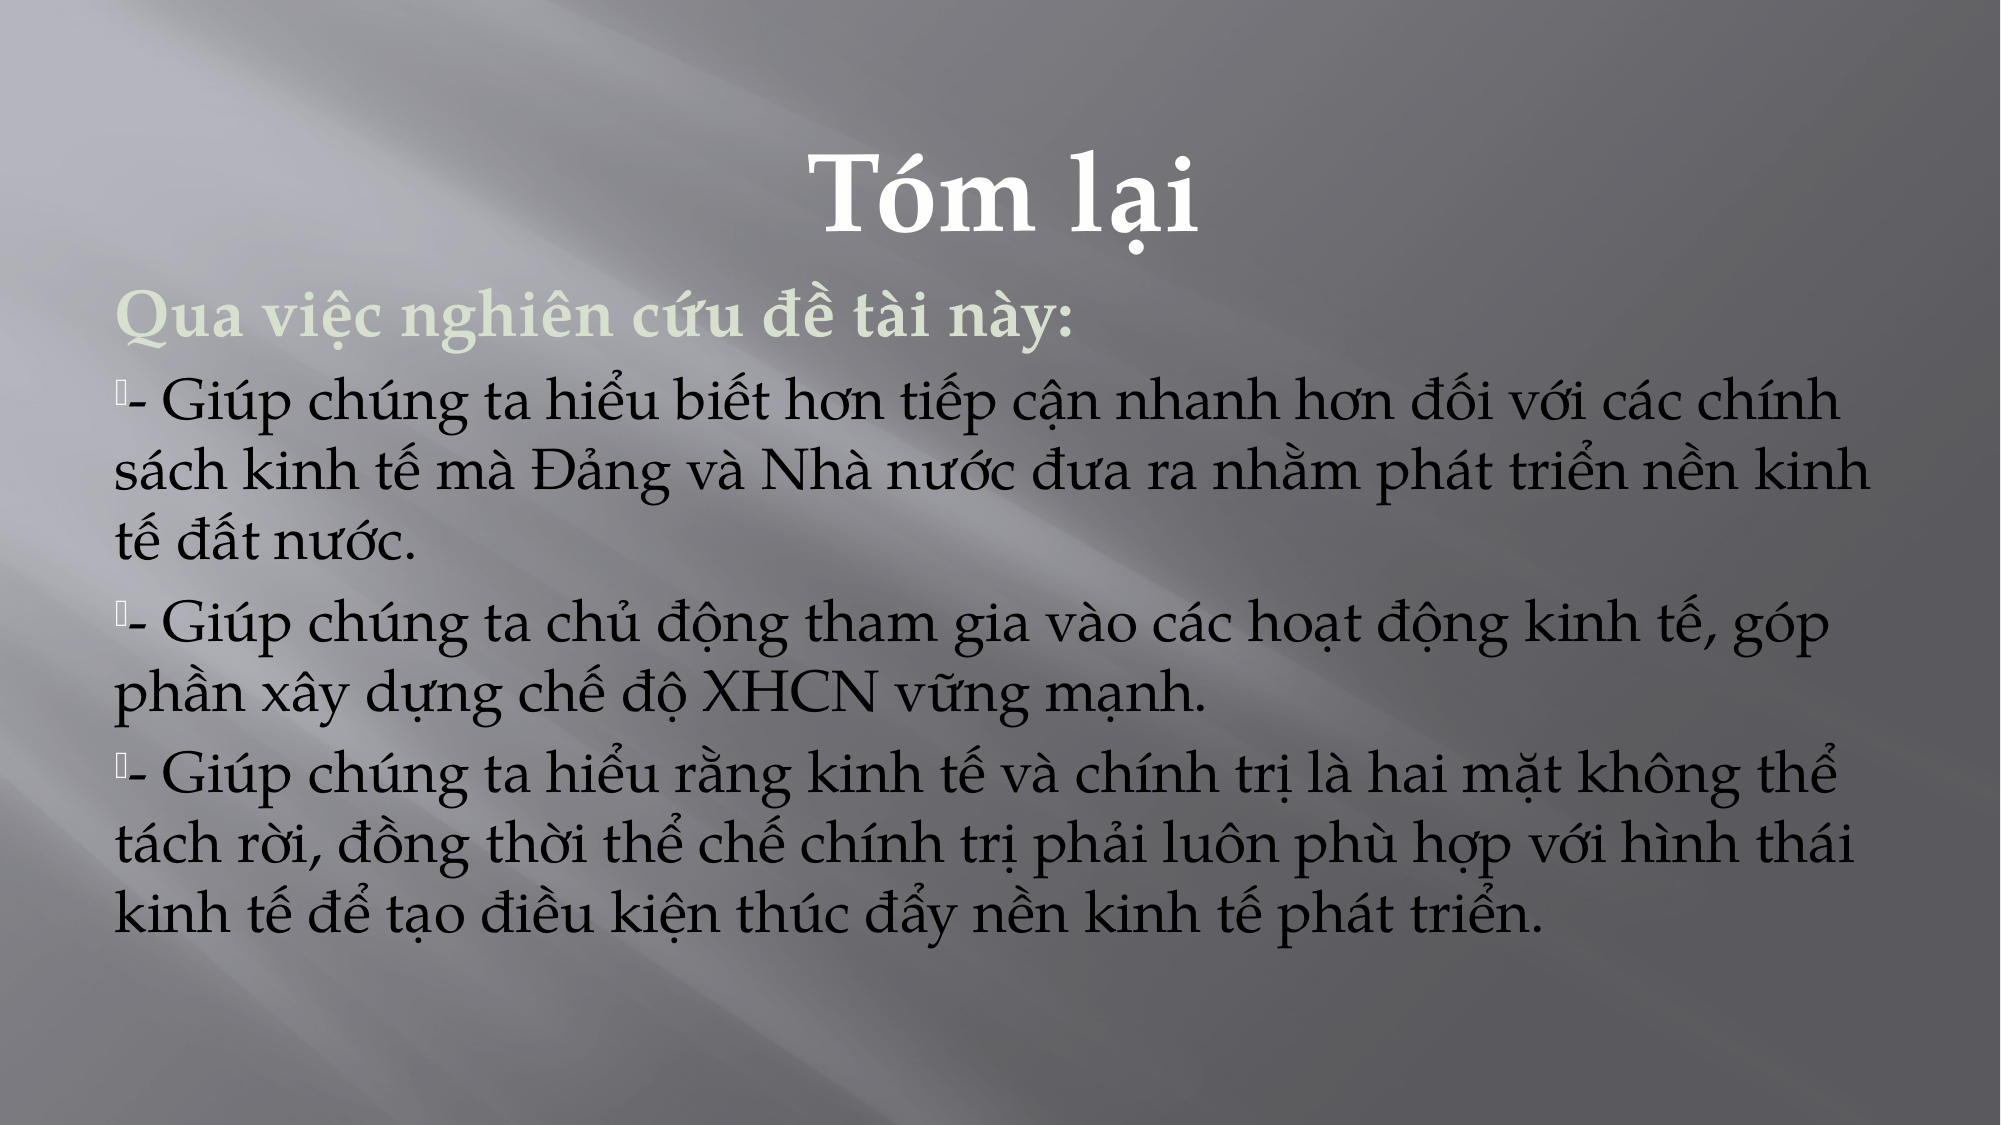

Tóm lại
Qua việc nghiên cứu đề tài này:
- Giúp chúng ta hiểu biết hơn tiếp cận nhanh hơn đối với các chính sách kinh tế mà Đảng và Nhà nước đưa ra nhằm phát triển nền kinh tế đất nước.
- Giúp chúng ta chủ động tham gia vào các hoạt động kinh tế, góp phần xây dựng chế độ XHCN vững mạnh.
- Giúp chúng ta hiểu rằng kinh tế và chính trị là hai mặt không thể tách rời, đồng thời thể chế chính trị phải luôn phù hợp với hình thái kinh tế để tạo điều kiện thúc đẩy nền kinh tế phát triển.